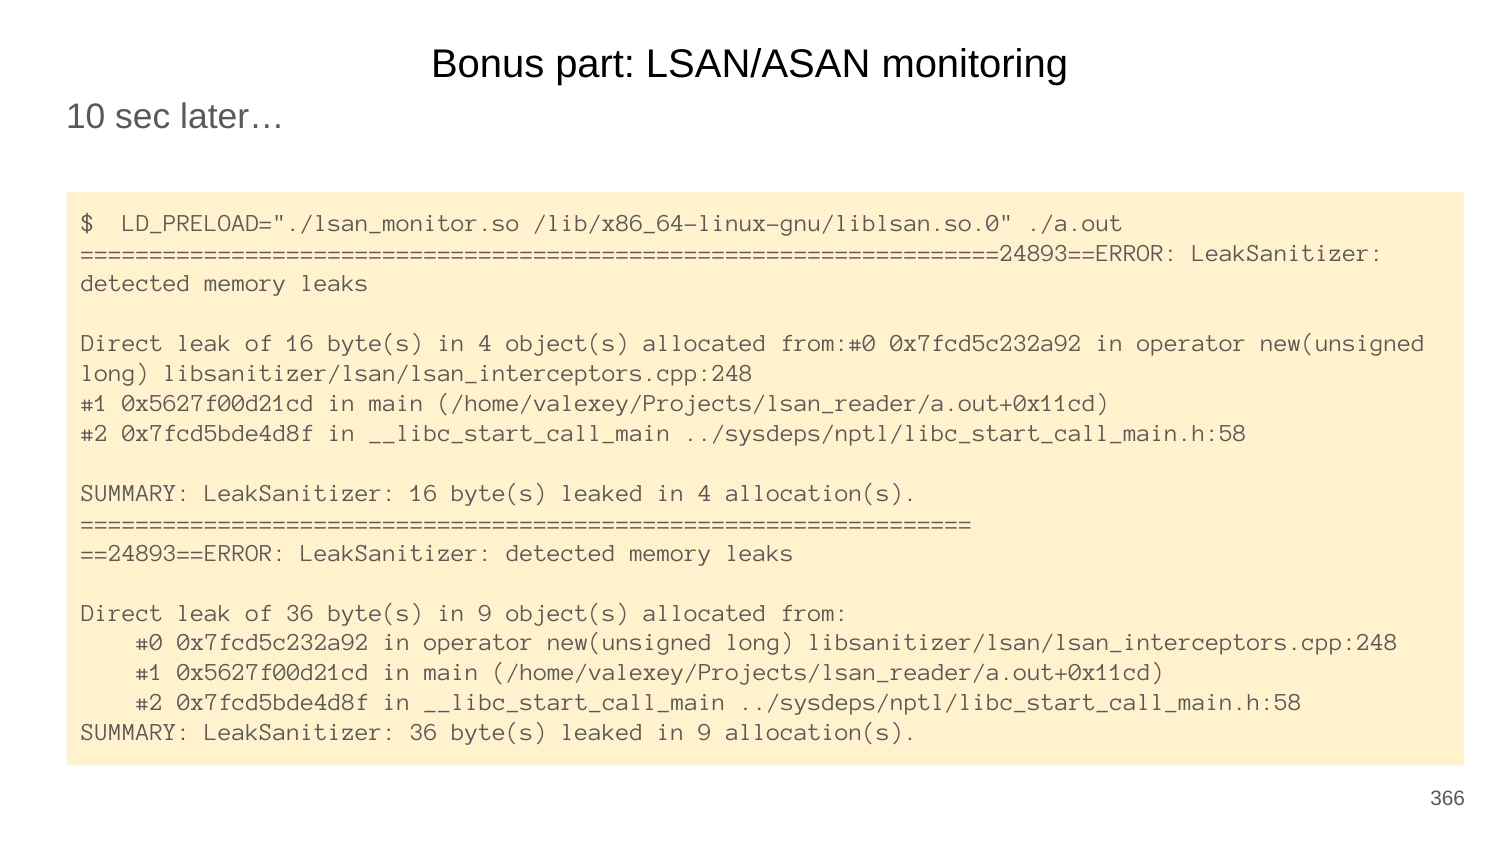

Bonus part: LSAN/ASAN monitoring
10 sec later…
$  LD_PRELOAD="./lsan_monitor.so /lib/x86_64-linux-gnu/liblsan.so.0" ./a.out
===================================================================24893==ERROR: LeakSanitizer: detected memory leaks

Direct leak of 16 byte(s) in 4 object(s) allocated from:#0 0x7fcd5c232a92 in operator new(unsigned long) libsanitizer/lsan/lsan_interceptors.cpp:248
#1 0x5627f00d21cd in main (/home/valexey/Projects/lsan_reader/a.out+0x11cd)
#2 0x7fcd5bde4d8f in __libc_start_call_main ../sysdeps/nptl/libc_start_call_main.h:58

SUMMARY: LeakSanitizer: 16 byte(s) leaked in 4 allocation(s).
=================================================================
==24893==ERROR: LeakSanitizer: detected memory leaks

Direct leak of 36 byte(s) in 9 object(s) allocated from:
    #0 0x7fcd5c232a92 in operator new(unsigned long) libsanitizer/lsan/lsan_interceptors.cpp:248
    #1 0x5627f00d21cd in main (/home/valexey/Projects/lsan_reader/a.out+0x11cd)
    #2 0x7fcd5bde4d8f in __libc_start_call_main ../sysdeps/nptl/libc_start_call_main.h:58
SUMMARY: LeakSanitizer: 36 byte(s) leaked in 9 allocation(s).

366